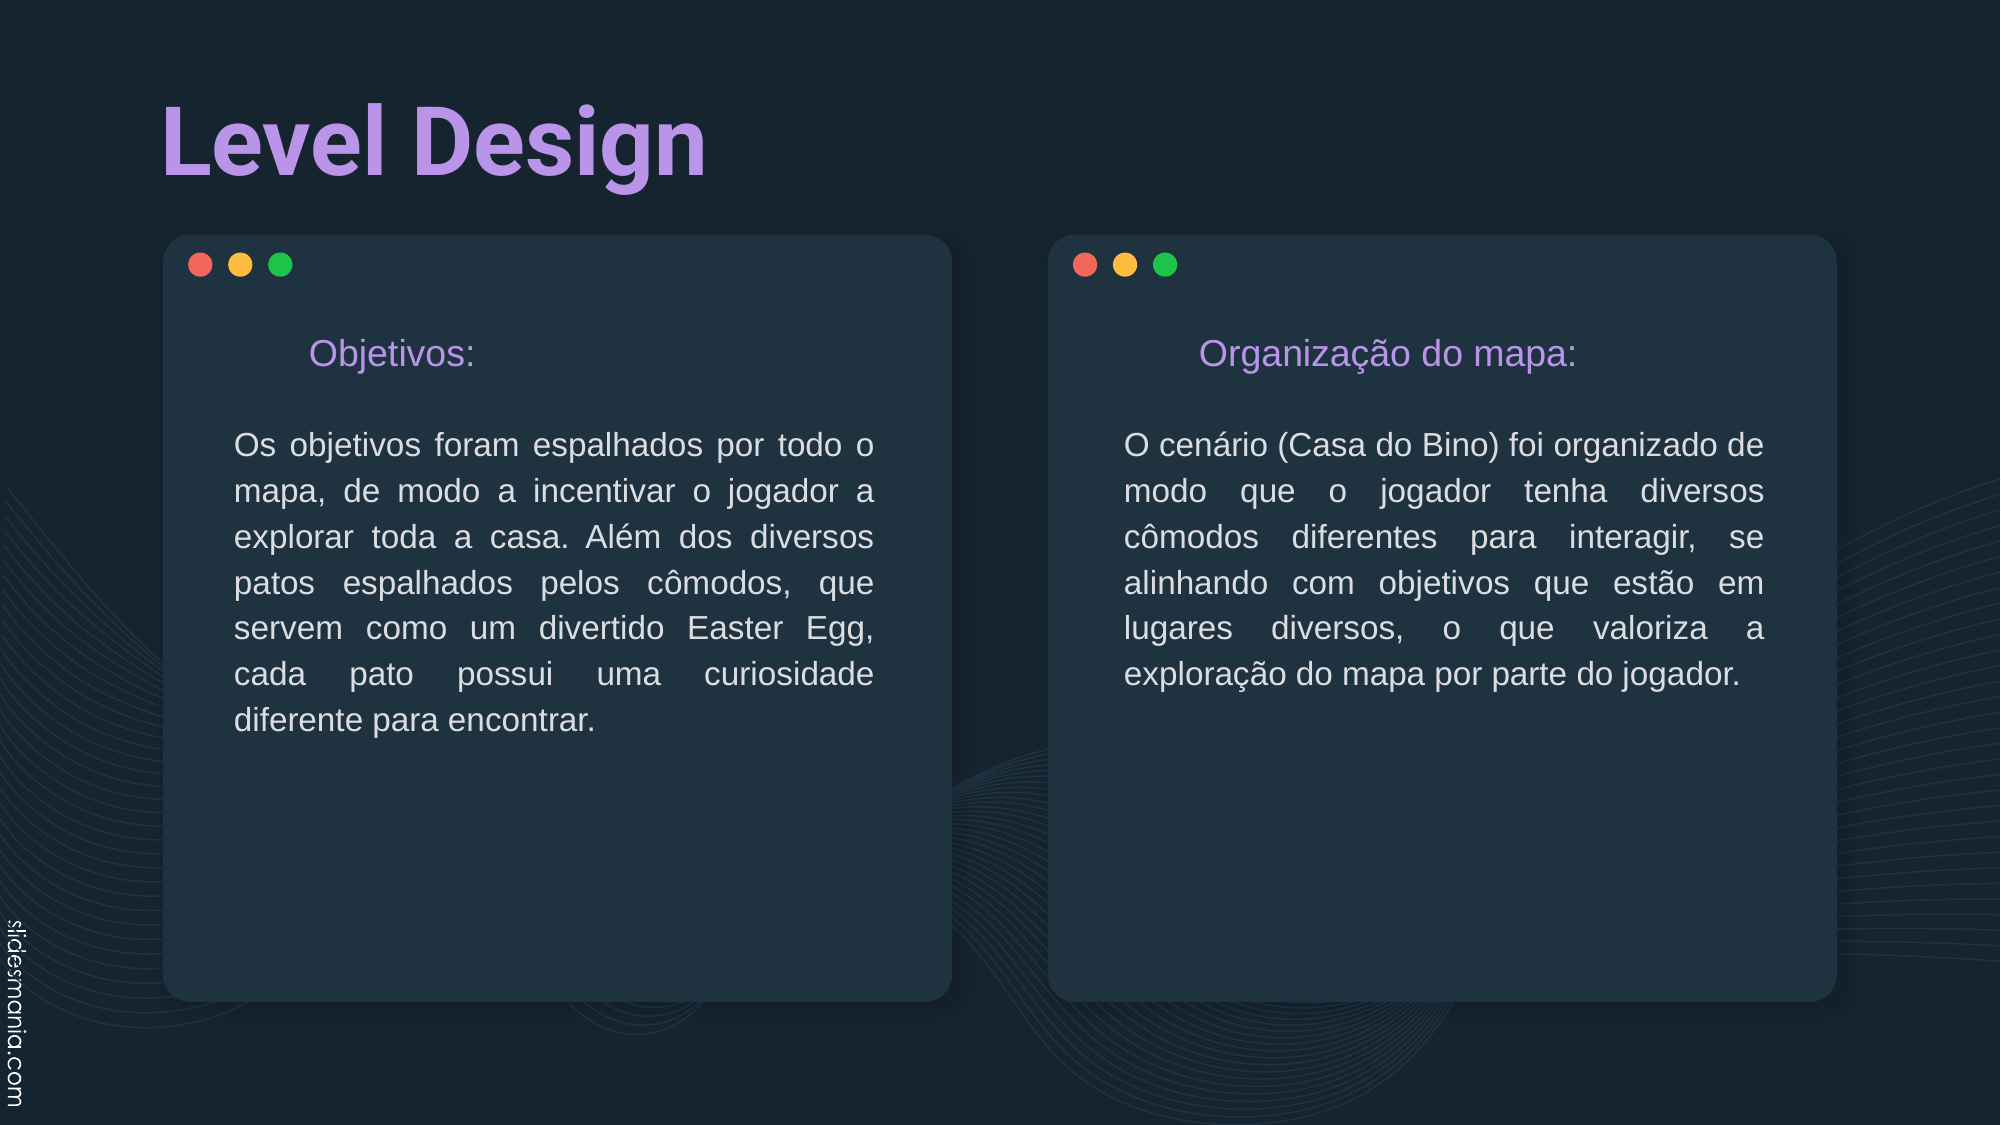

# Level Design
Objetivos:
Os objetivos foram espalhados por todo o mapa, de modo a incentivar o jogador a explorar toda a casa. Além dos diversos patos espalhados pelos cômodos, que servem como um divertido Easter Egg, cada pato possui uma curiosidade diferente para encontrar.

Organização do mapa:
O cenário (Casa do Bino) foi organizado de modo que o jogador tenha diversos cômodos diferentes para interagir, se alinhando com objetivos que estão em lugares diversos, o que valoriza a exploração do mapa por parte do jogador.